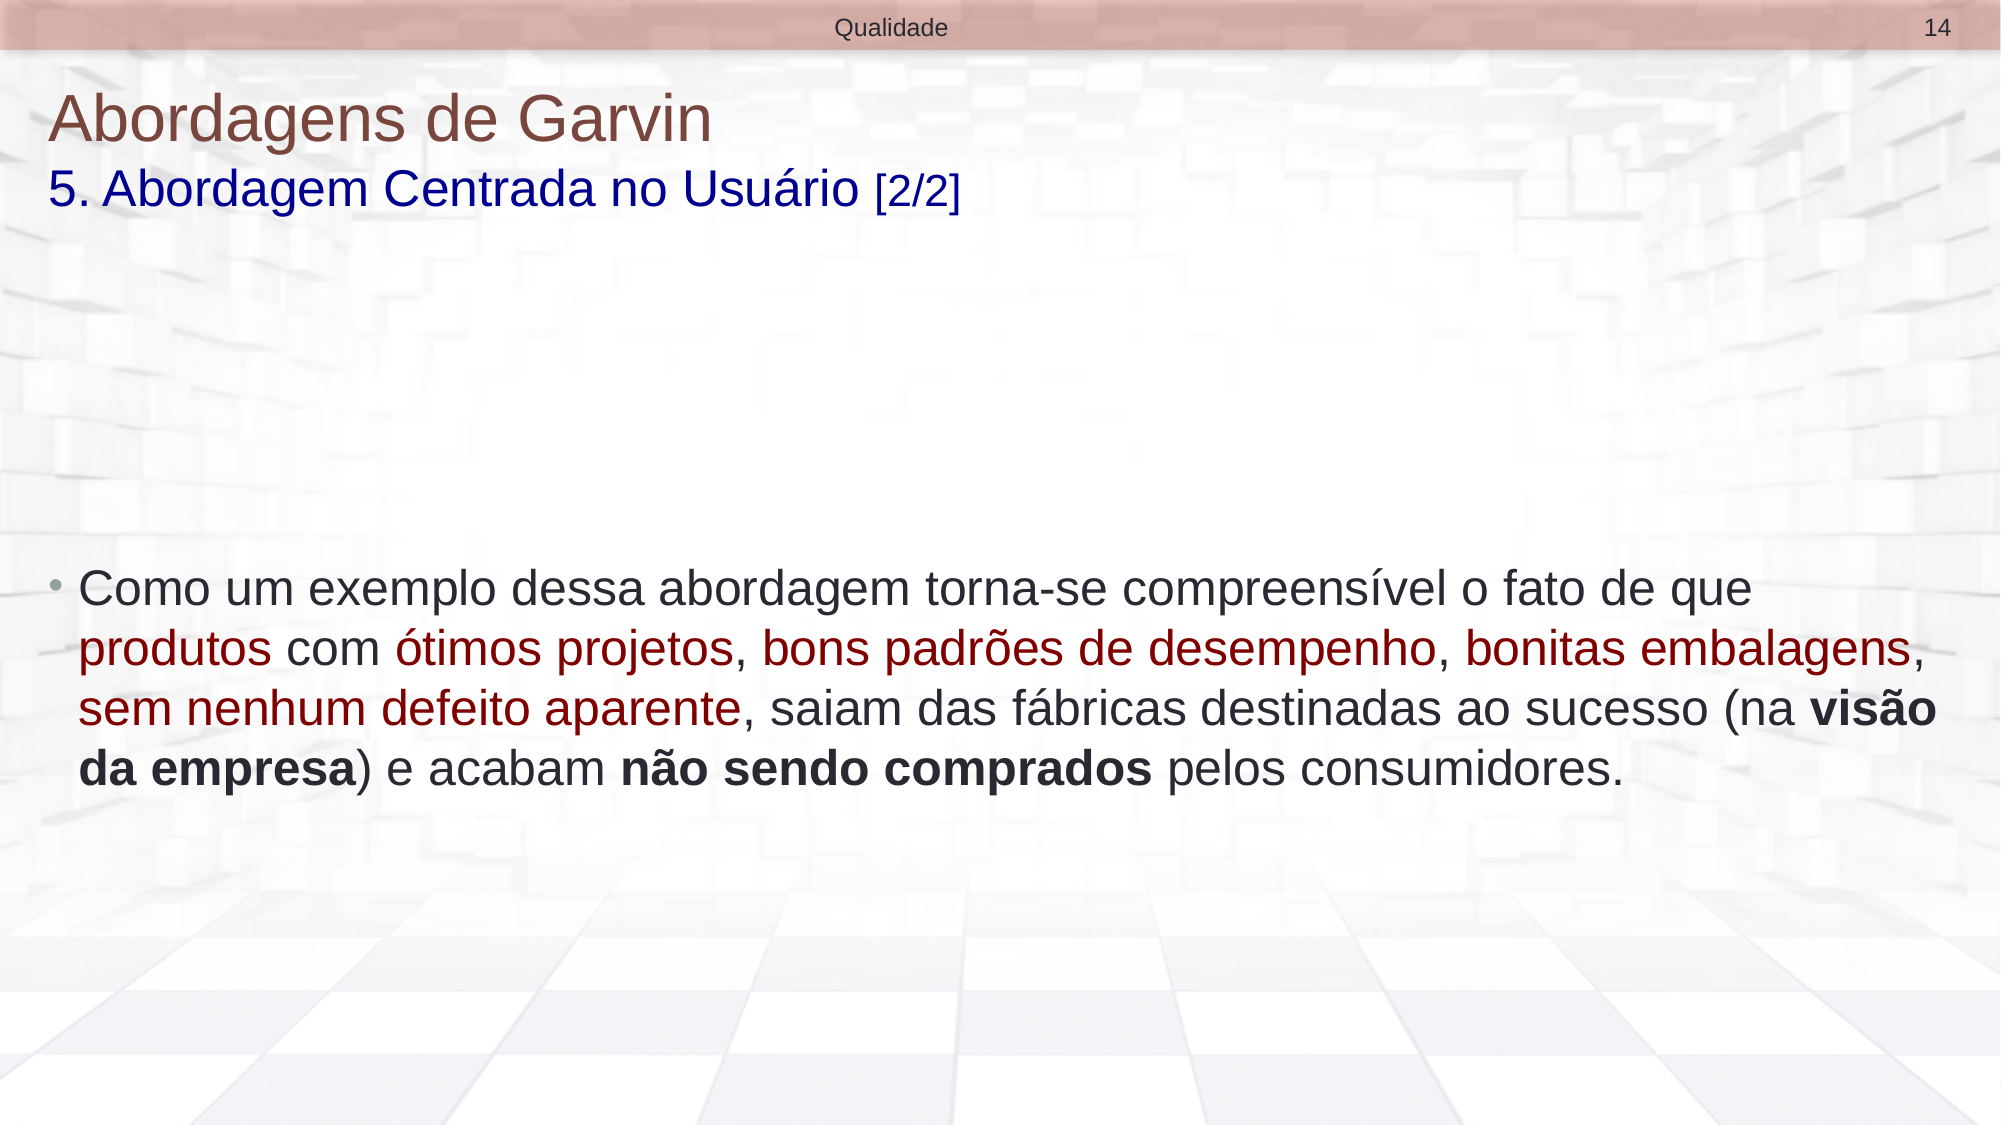

14
Qualidade
# Abordagens de Garvin 5. Abordagem Centrada no Usuário [2/2]
Como um exemplo dessa abordagem torna-se compreensível o fato de que produtos com ótimos projetos, bons padrões de desempenho, bonitas embalagens, sem nenhum defeito aparente, saiam das fábricas destinadas ao sucesso (na visão da empresa) e acabam não sendo comprados pelos consumidores.